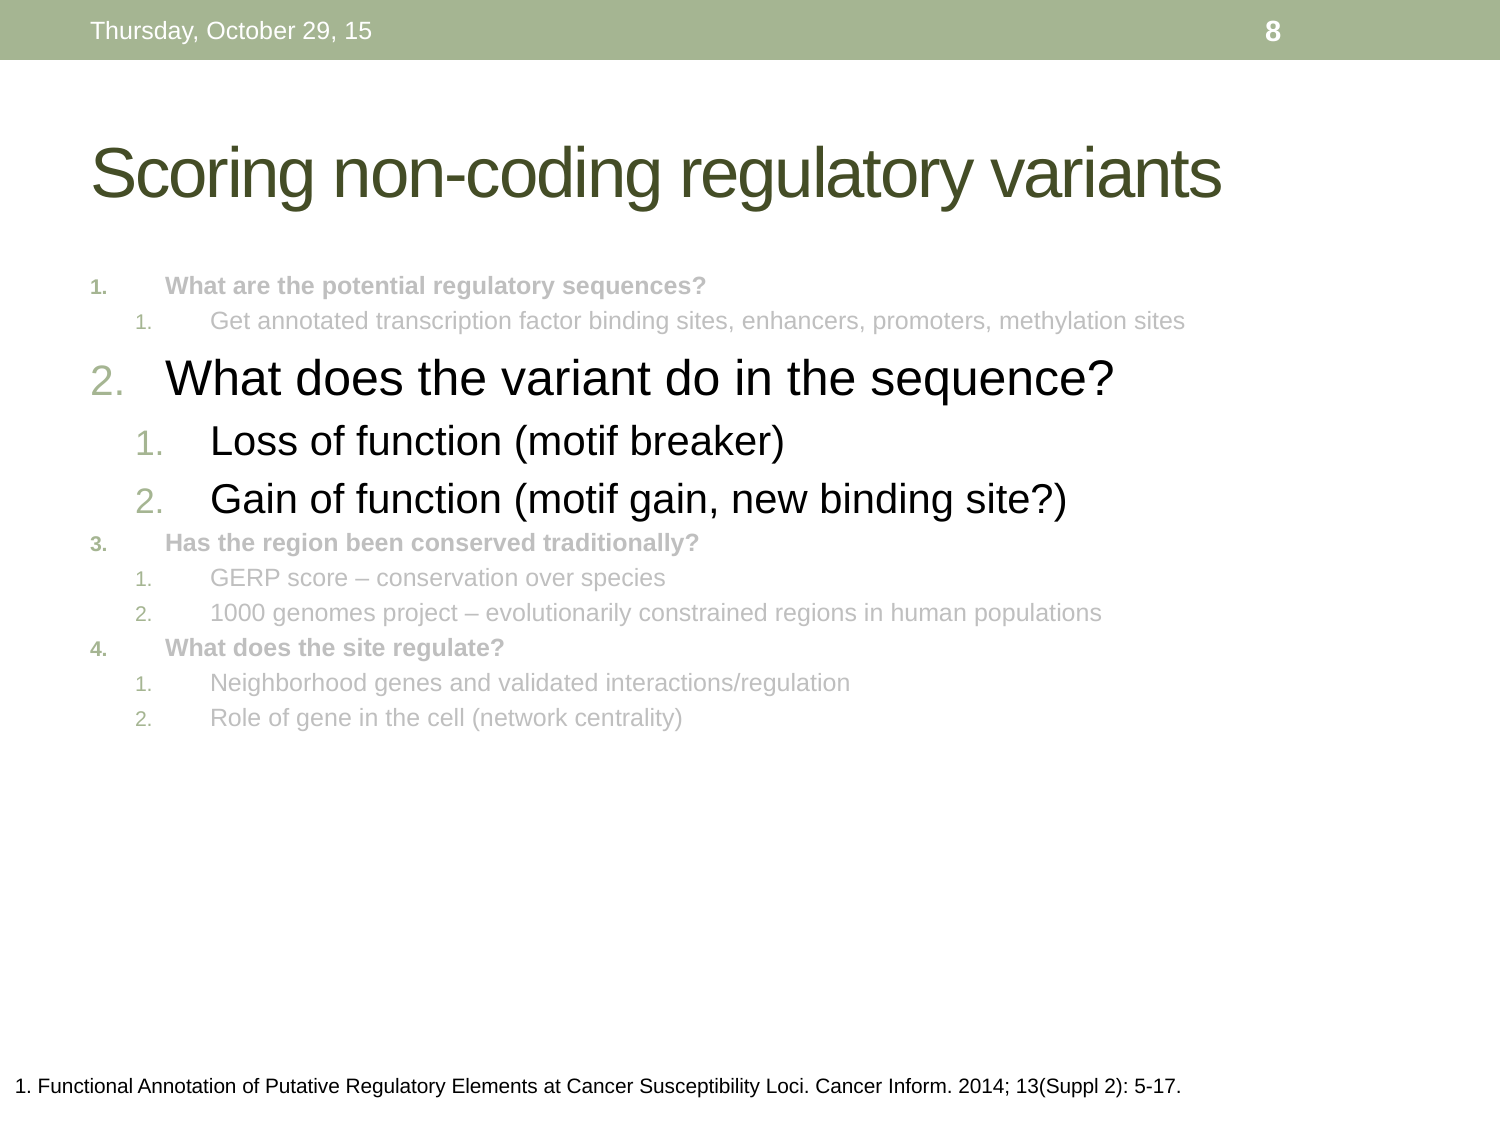

Thursday, October 29, 15
8
# Scoring non-coding regulatory variants
What are the potential regulatory sequences?
Get annotated transcription factor binding sites, enhancers, promoters, methylation sites
What does the variant do in the sequence?
Loss of function (motif breaker)
Gain of function (motif gain, new binding site?)
Has the region been conserved traditionally?
GERP score – conservation over species
1000 genomes project – evolutionarily constrained regions in human populations
What does the site regulate?
Neighborhood genes and validated interactions/regulation
Role of gene in the cell (network centrality)

1. Functional Annotation of Putative Regulatory Elements at Cancer Susceptibility Loci. Cancer Inform. 2014; 13(Suppl 2): 5-17.